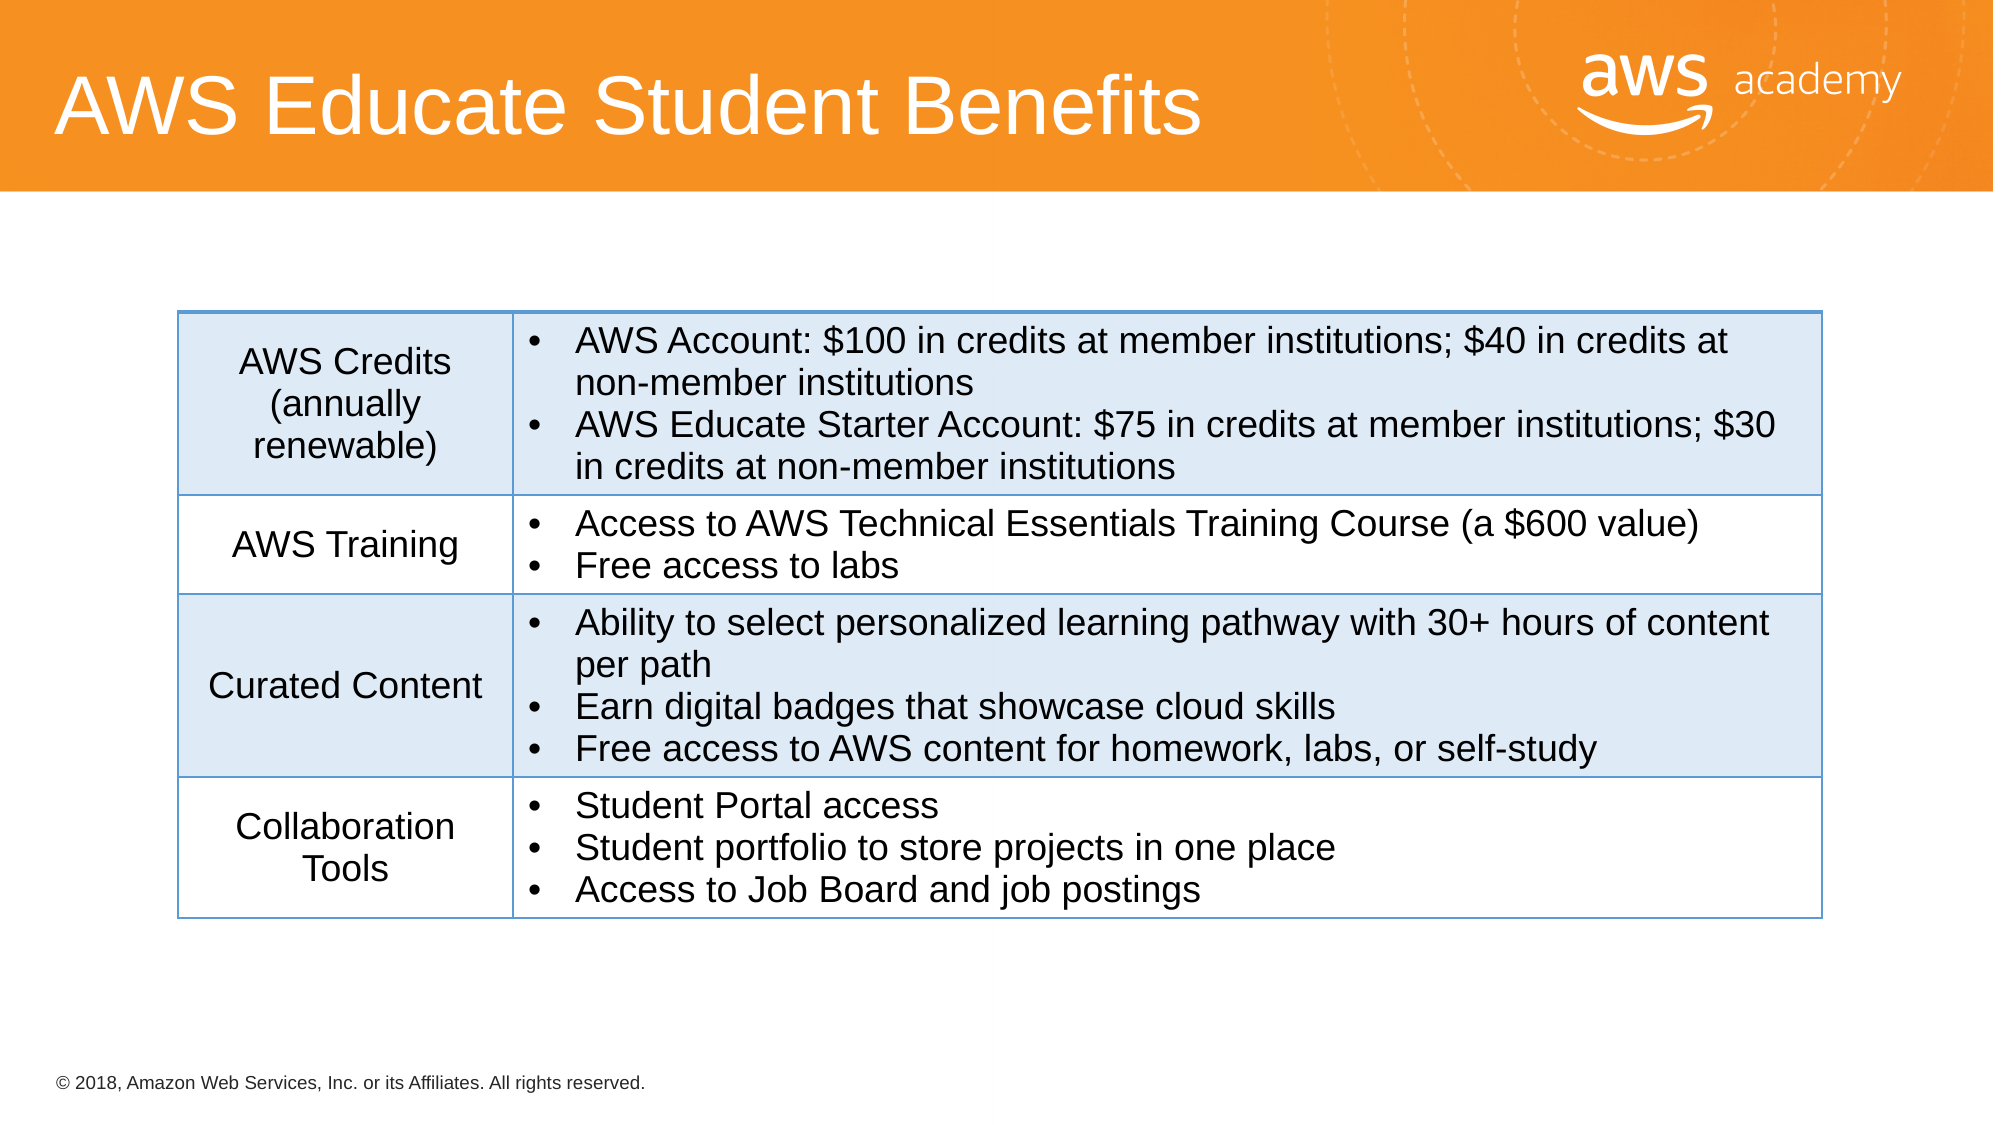

# AWS Educate Student Benefits
|  |  |
| --- | --- |
| AWS Credits (annually renewable) | AWS Account: $100 in credits at member institutions; $40 in credits at non-member institutions AWS Educate Starter Account: $75 in credits at member institutions; $30 in credits at non-member institutions |
| AWS Training | Access to AWS Technical Essentials Training Course (a $600 value) Free access to labs |
| Curated Content | Ability to select personalized learning pathway with 30+ hours of content per path Earn digital badges that showcase cloud skills Free access to AWS content for homework, labs, or self-study |
| Collaboration Tools | Student Portal access Student portfolio to store projects in one place Access to Job Board and job postings |